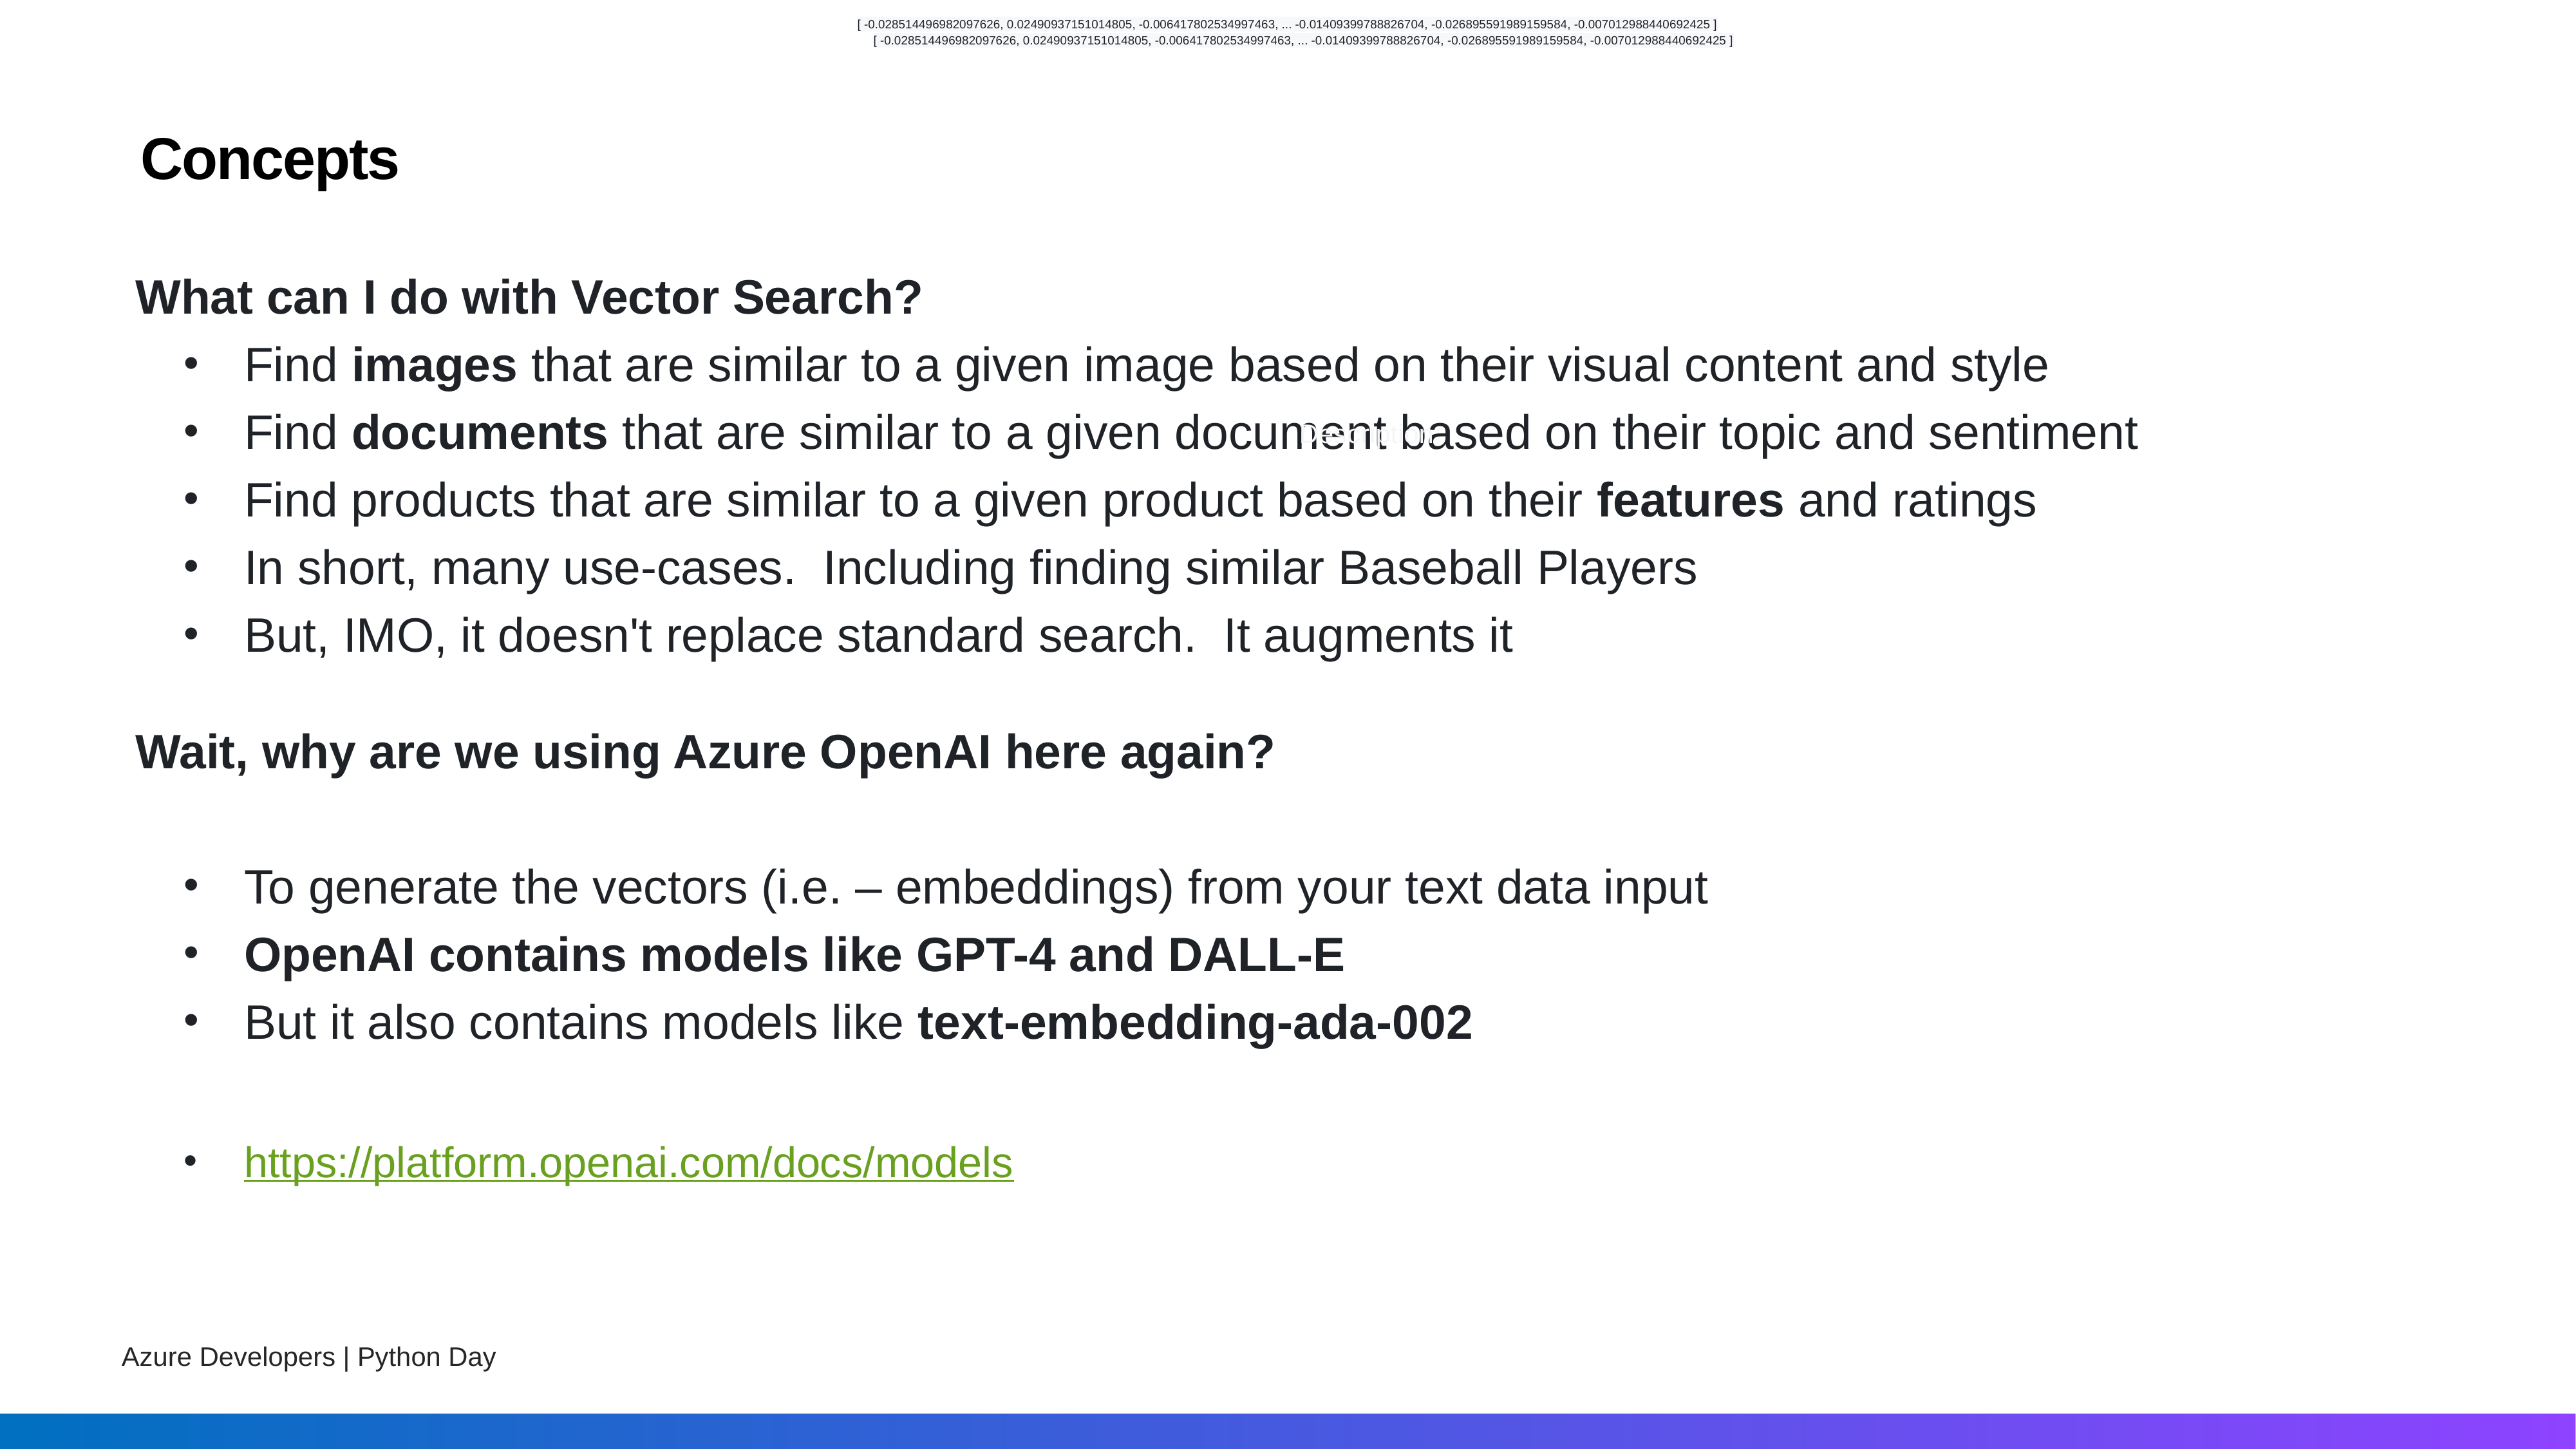

[ -0.028514496982097626, 0.02490937151014805, -0.006417802534997463, ... -0.01409399788826704, -0.026895591989159584, -0.007012988440692425 ]
[ -0.028514496982097626, 0.02490937151014805, -0.006417802534997463, ... -0.01409399788826704, -0.026895591989159584, -0.007012988440692425 ]
# Concepts

What can I do with Vector Search?
Find images that are similar to a given image based on their visual content and style
Find documents that are similar to a given document based on their topic and sentiment
Find products that are similar to a given product based on their features and ratings
In short, many use-cases.  Including finding similar Baseball Players
But, IMO, it doesn't replace standard search.  It augments it

Wait, why are we using Azure OpenAI here again?

To generate the vectors (i.e. – embeddings) from your text data input
OpenAI contains models like GPT-4 and DALL-E
But it also contains models like text-embedding-ada-002

https://platform.openai.com/docs/models

Description